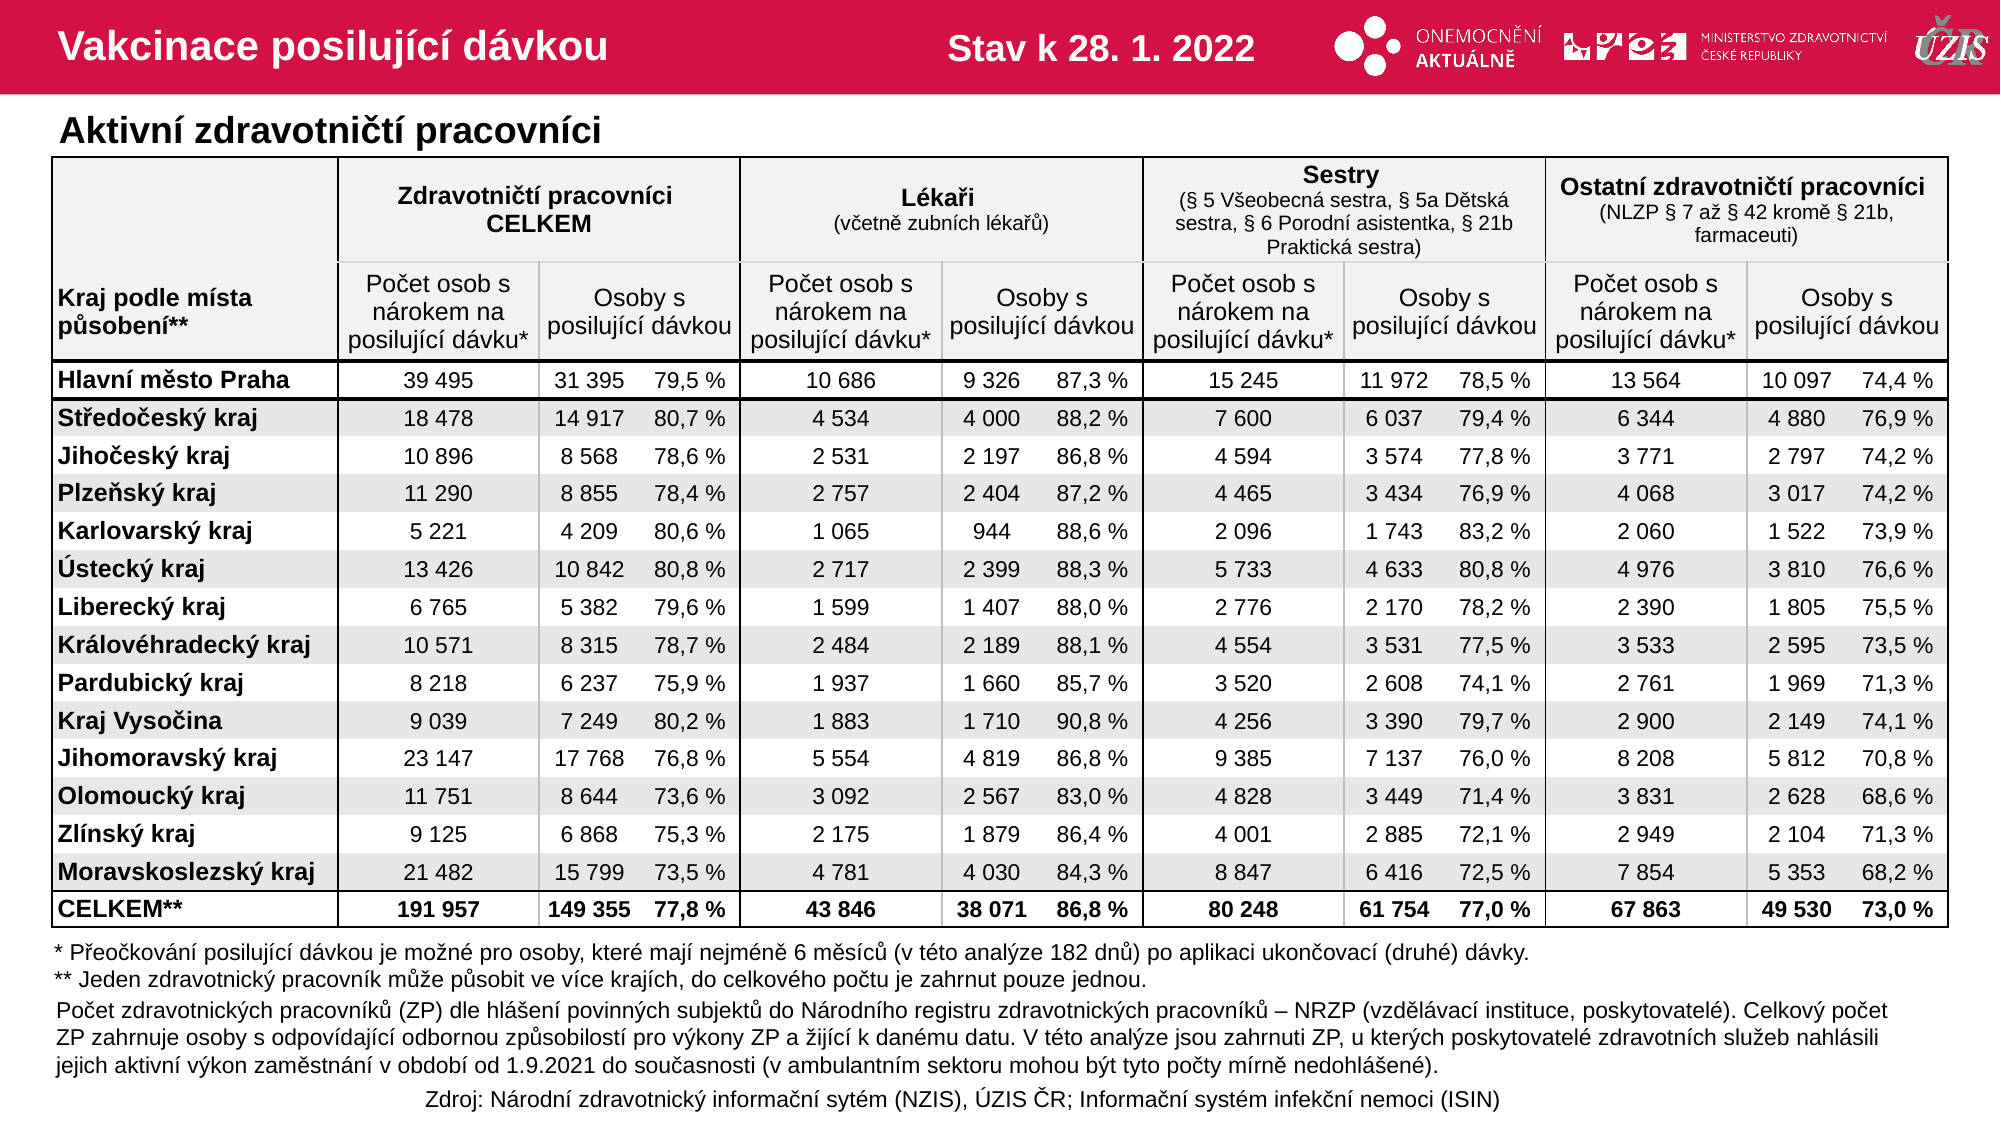

# Vakcinace posilující dávkou
Stav k 28. 1. 2022
Aktivní zdravotničtí pracovníci
|  | Zdravotničtí pracovníci CELKEM |  |  | Lékaři (včetně zubních lékařů) |  |  | Sestry (§ 5 Všeobecná sestra, § 5a Dětská sestra, § 6 Porodní asistentka, § 21b Praktická sestra) |  |  | Ostatní zdravotničtí pracovníci (NLZP § 7 až § 42 kromě § 21b, farmaceuti) |  |  |
| --- | --- | --- | --- | --- | --- | --- | --- | --- | --- | --- | --- | --- |
| Kraj podle místa působení\*\* | Počet osob s nárokem na posilující dávku\* | Osoby s posilující dávkou |  | Počet osob s nárokem na posilující dávku\* | Osoby s posilující dávkou |  | Počet osob s nárokem na posilující dávku\* | Osoby s posilující dávkou |  | Počet osob s nárokem na posilující dávku\* | Osoby s posilující dávkou |  |
| Hlavní město Praha | 39 495 | 31 395 | 79,5 % | 10 686 | 9 326 | 87,3 % | 15 245 | 11 972 | 78,5 % | 13 564 | 10 097 | 74,4 % |
| Středočeský kraj | 18 478 | 14 917 | 80,7 % | 4 534 | 4 000 | 88,2 % | 7 600 | 6 037 | 79,4 % | 6 344 | 4 880 | 76,9 % |
| Jihočeský kraj | 10 896 | 8 568 | 78,6 % | 2 531 | 2 197 | 86,8 % | 4 594 | 3 574 | 77,8 % | 3 771 | 2 797 | 74,2 % |
| Plzeňský kraj | 11 290 | 8 855 | 78,4 % | 2 757 | 2 404 | 87,2 % | 4 465 | 3 434 | 76,9 % | 4 068 | 3 017 | 74,2 % |
| Karlovarský kraj | 5 221 | 4 209 | 80,6 % | 1 065 | 944 | 88,6 % | 2 096 | 1 743 | 83,2 % | 2 060 | 1 522 | 73,9 % |
| Ústecký kraj | 13 426 | 10 842 | 80,8 % | 2 717 | 2 399 | 88,3 % | 5 733 | 4 633 | 80,8 % | 4 976 | 3 810 | 76,6 % |
| Liberecký kraj | 6 765 | 5 382 | 79,6 % | 1 599 | 1 407 | 88,0 % | 2 776 | 2 170 | 78,2 % | 2 390 | 1 805 | 75,5 % |
| Královéhradecký kraj | 10 571 | 8 315 | 78,7 % | 2 484 | 2 189 | 88,1 % | 4 554 | 3 531 | 77,5 % | 3 533 | 2 595 | 73,5 % |
| Pardubický kraj | 8 218 | 6 237 | 75,9 % | 1 937 | 1 660 | 85,7 % | 3 520 | 2 608 | 74,1 % | 2 761 | 1 969 | 71,3 % |
| Kraj Vysočina | 9 039 | 7 249 | 80,2 % | 1 883 | 1 710 | 90,8 % | 4 256 | 3 390 | 79,7 % | 2 900 | 2 149 | 74,1 % |
| Jihomoravský kraj | 23 147 | 17 768 | 76,8 % | 5 554 | 4 819 | 86,8 % | 9 385 | 7 137 | 76,0 % | 8 208 | 5 812 | 70,8 % |
| Olomoucký kraj | 11 751 | 8 644 | 73,6 % | 3 092 | 2 567 | 83,0 % | 4 828 | 3 449 | 71,4 % | 3 831 | 2 628 | 68,6 % |
| Zlínský kraj | 9 125 | 6 868 | 75,3 % | 2 175 | 1 879 | 86,4 % | 4 001 | 2 885 | 72,1 % | 2 949 | 2 104 | 71,3 % |
| Moravskoslezský kraj | 21 482 | 15 799 | 73,5 % | 4 781 | 4 030 | 84,3 % | 8 847 | 6 416 | 72,5 % | 7 854 | 5 353 | 68,2 % |
| CELKEM\*\* | 191 957 | 149 355 | 77,8 % | 43 846 | 38 071 | 86,8 % | 80 248 | 61 754 | 77,0 % | 67 863 | 49 530 | 73,0 % |
* Přeočkování posilující dávkou je možné pro osoby, které mají nejméně 6 měsíců (v této analýze 182 dnů) po aplikaci ukončovací (druhé) dávky.
** Jeden zdravotnický pracovník může působit ve více krajích, do celkového počtu je zahrnut pouze jednou.
Počet zdravotnických pracovníků (ZP) dle hlášení povinných subjektů do Národního registru zdravotnických pracovníků – NRZP (vzdělávací instituce, poskytovatelé). Celkový počet ZP zahrnuje osoby s odpovídající odbornou způsobilostí pro výkony ZP a žijící k danému datu. V této analýze jsou zahrnuti ZP, u kterých poskytovatelé zdravotních služeb nahlásili jejich aktivní výkon zaměstnání v období od 1.9.2021 do současnosti (v ambulantním sektoru mohou být tyto počty mírně nedohlášené).
Zdroj: Národní zdravotnický informační sytém (NZIS), ÚZIS ČR; Informační systém infekční nemoci (ISIN)